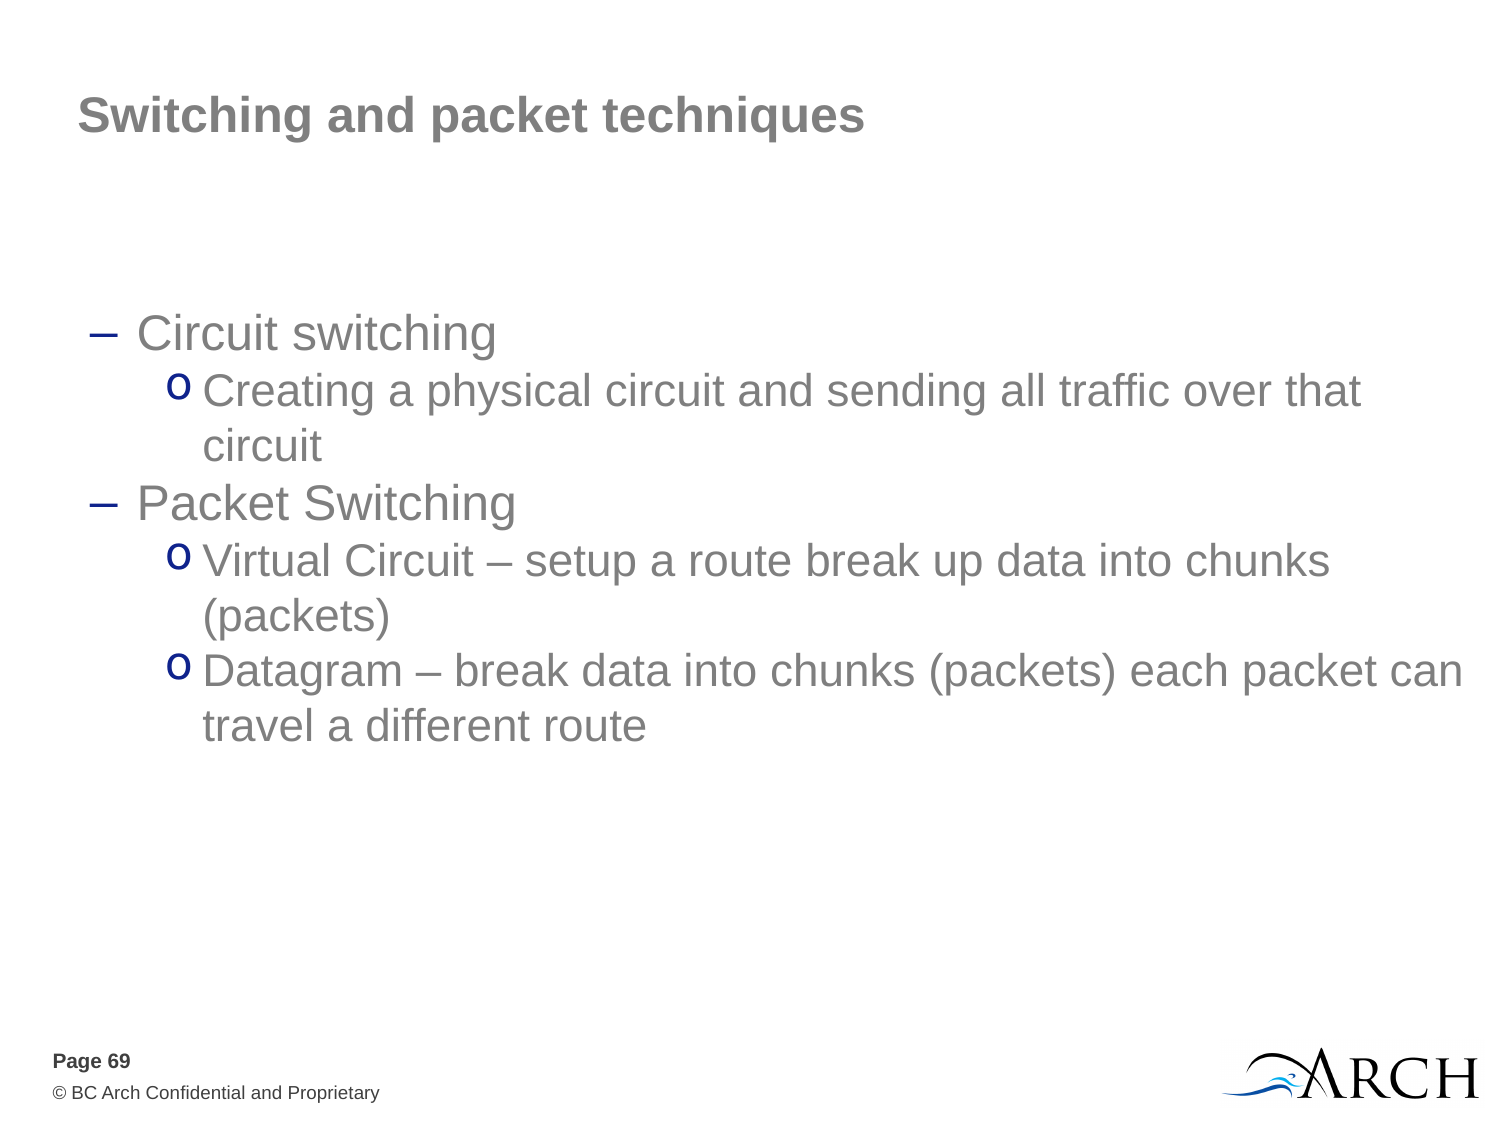

# Switching and packet techniques

Circuit switching
Creating a physical circuit and sending all traffic over that circuit
Packet Switching
Virtual Circuit – setup a route break up data into chunks (packets)
Datagram – break data into chunks (packets) each packet can travel a different route